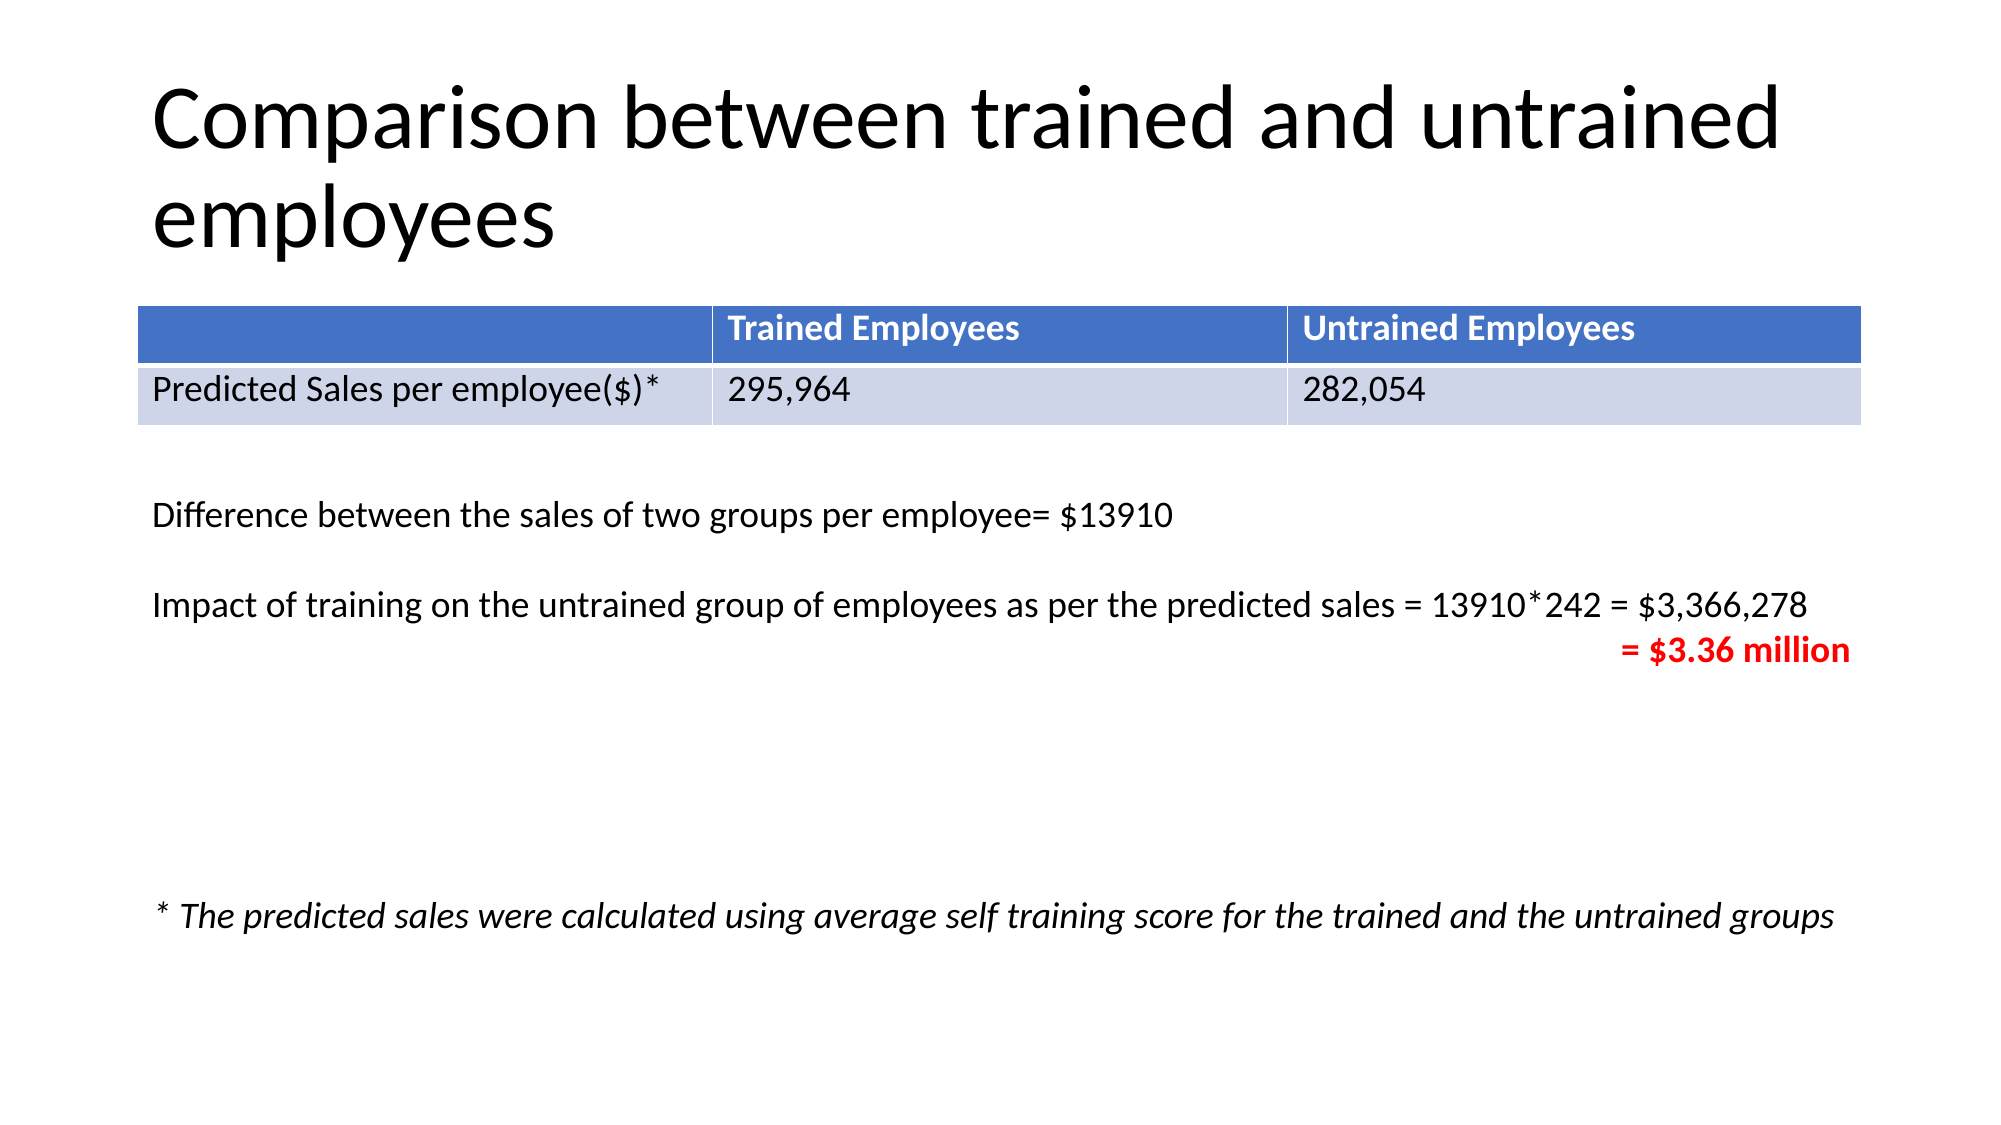

# Comparison between trained and untrained employees
|  | Trained Employees | Untrained Employees |
| --- | --- | --- |
| Predicted Sales per employee($)\* | 295,964 | 282,054 |
Difference between the sales of two groups per employee= $13910

Impact of training on the untrained group of employees as per the predicted sales = 13910*242 = $3,366,278
									              = $3.36 million
* The predicted sales were calculated using average self training score for the trained and the untrained groups